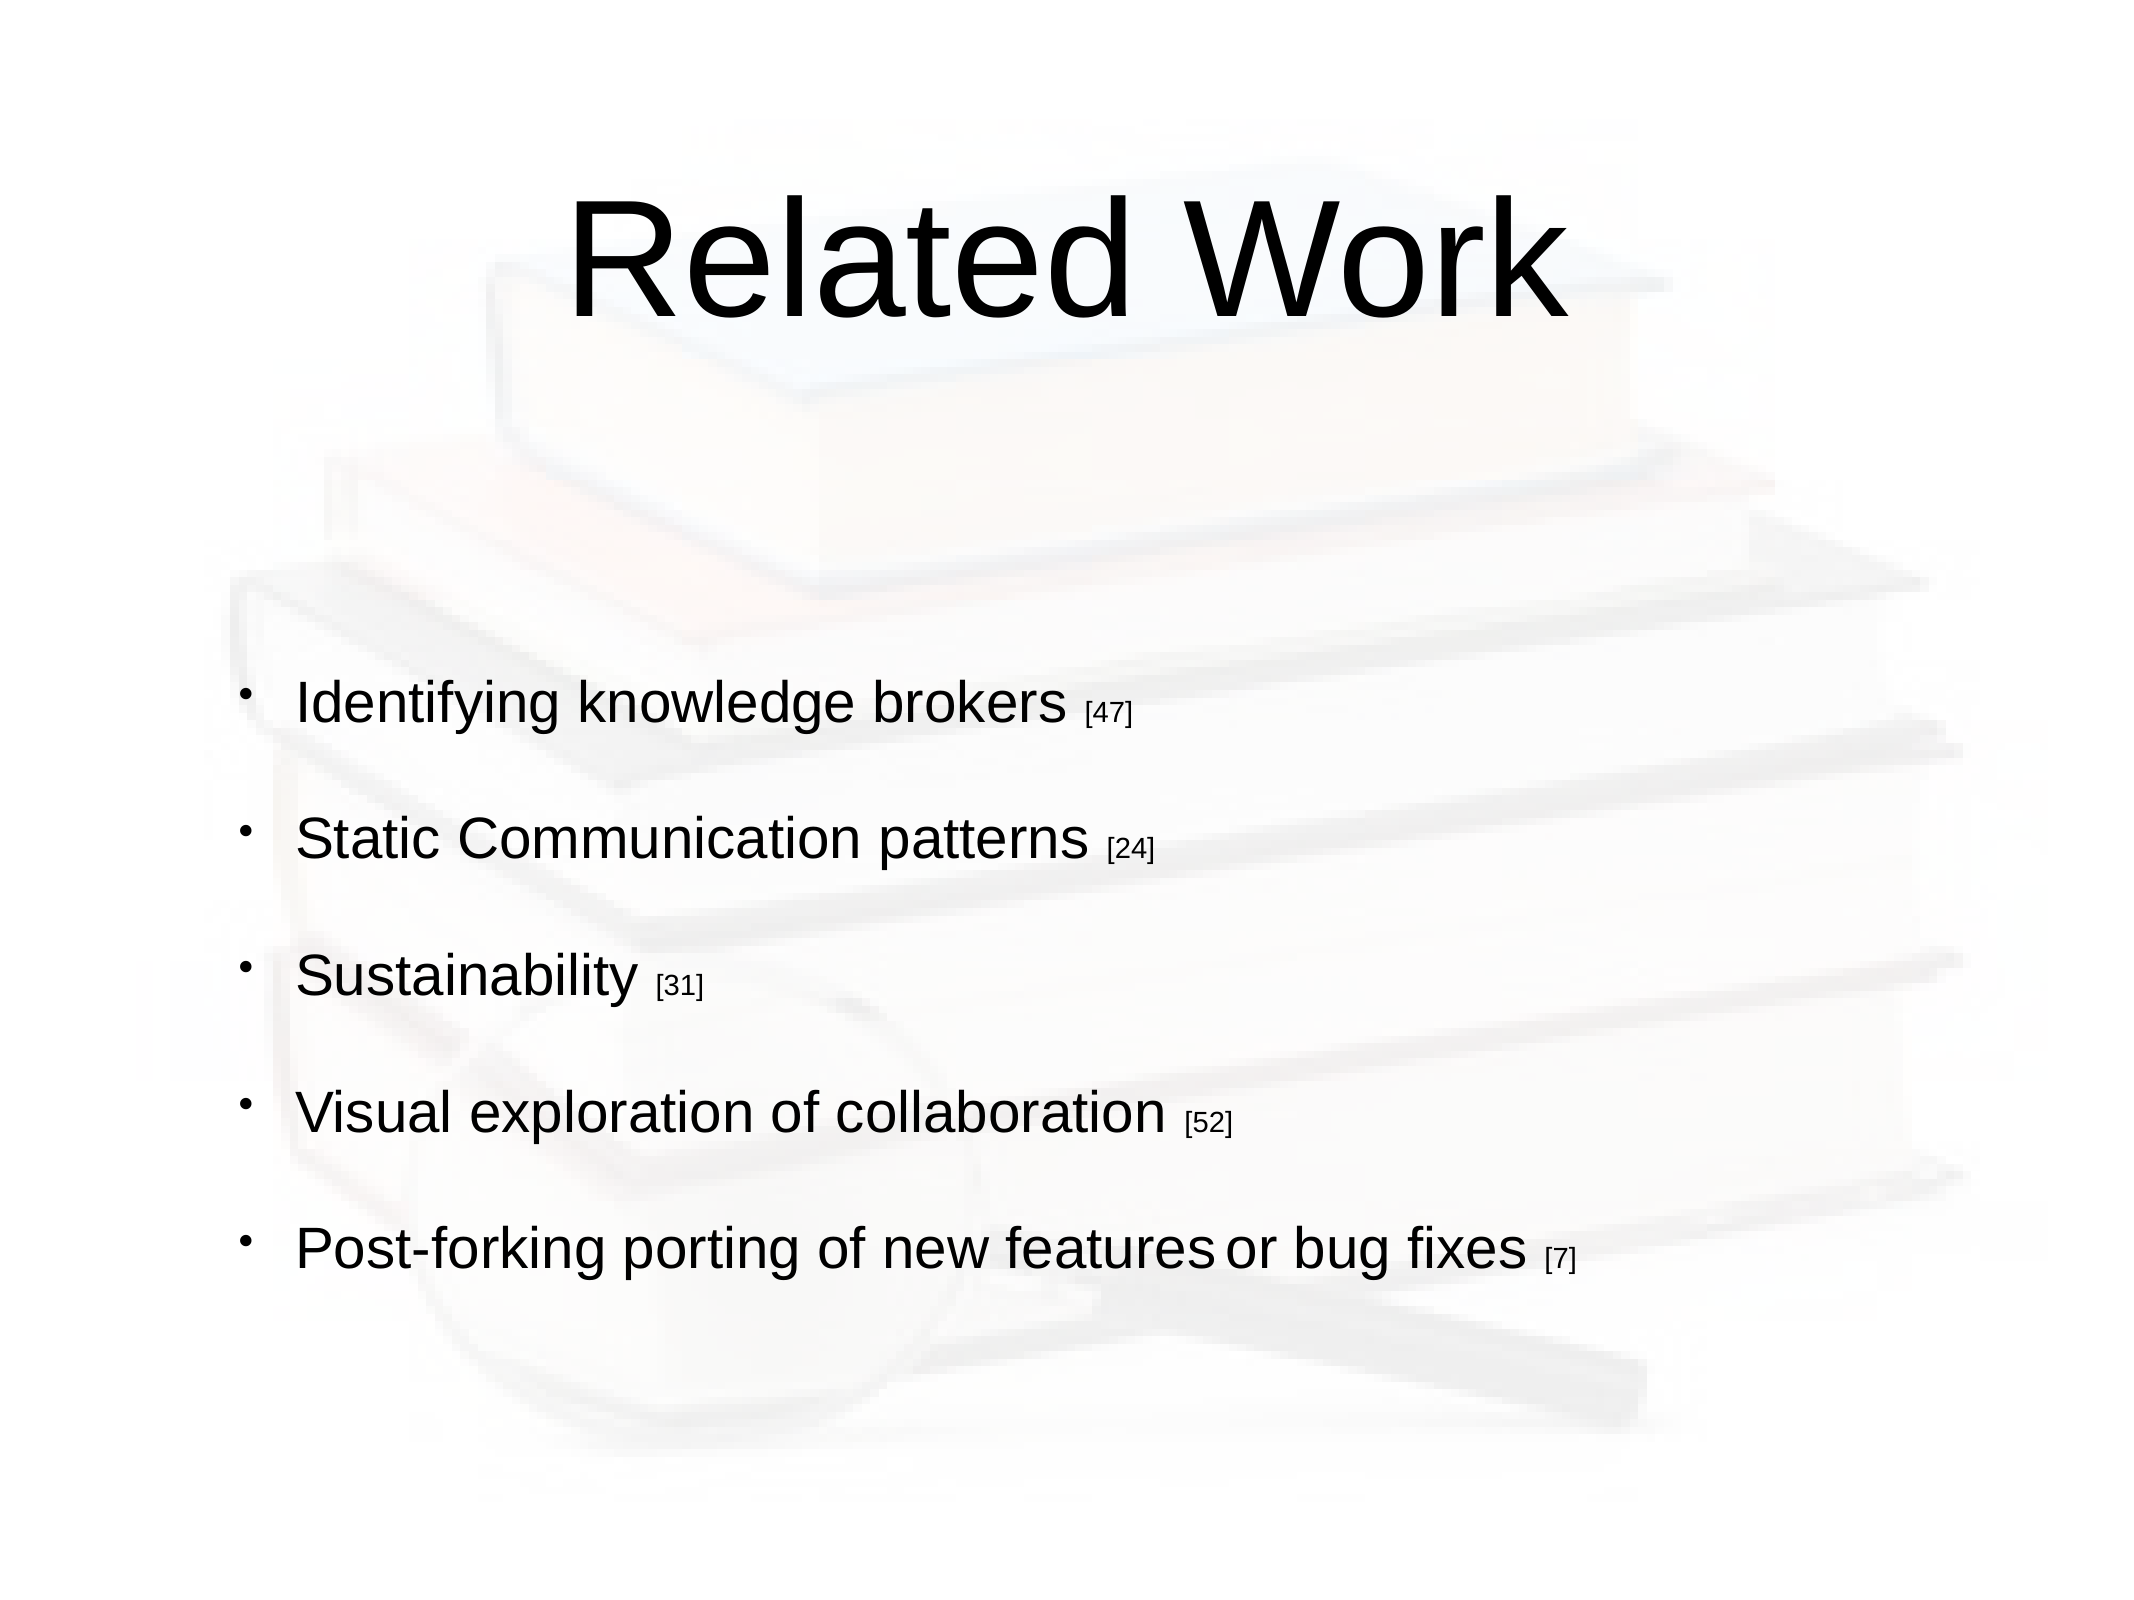

12
# Related Work
Identifying knowledge brokers [47]
Static Communication patterns [24]
Sustainability [31]
Visual exploration of collaboration [52]
Post-forking porting of new features or bug fixes [7]